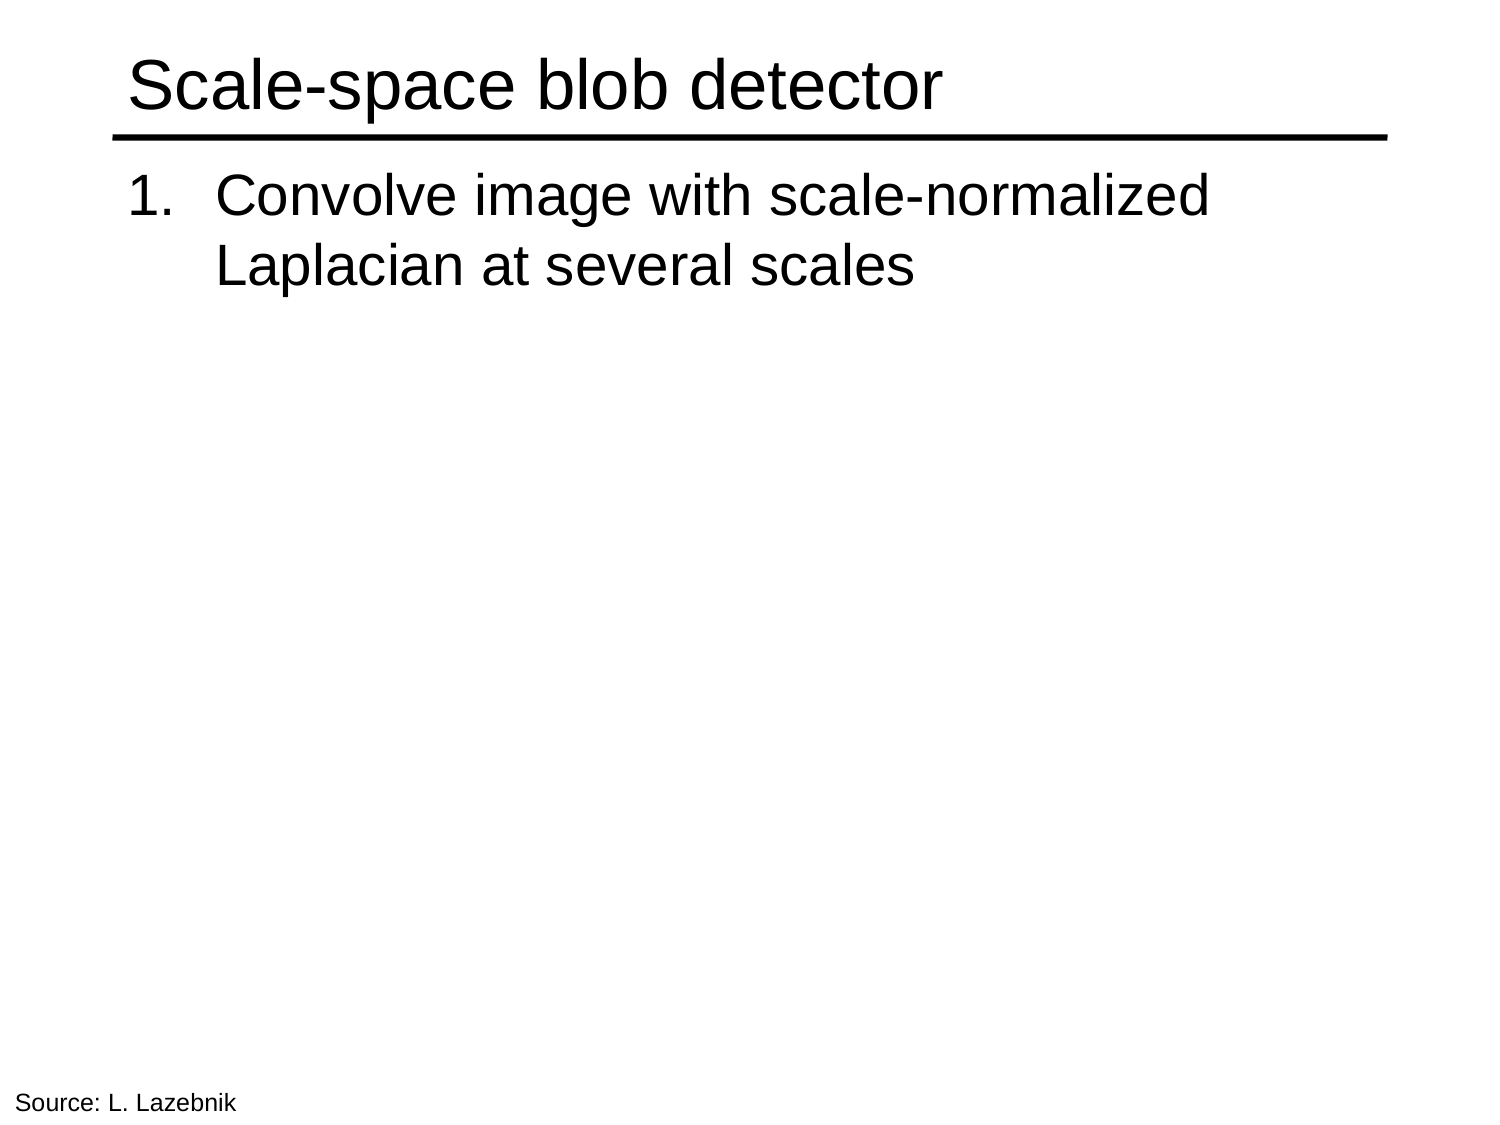

# Scale-space blob detector
Convolve image with scale-normalized Laplacian at several scales
Source: L. Lazebnik